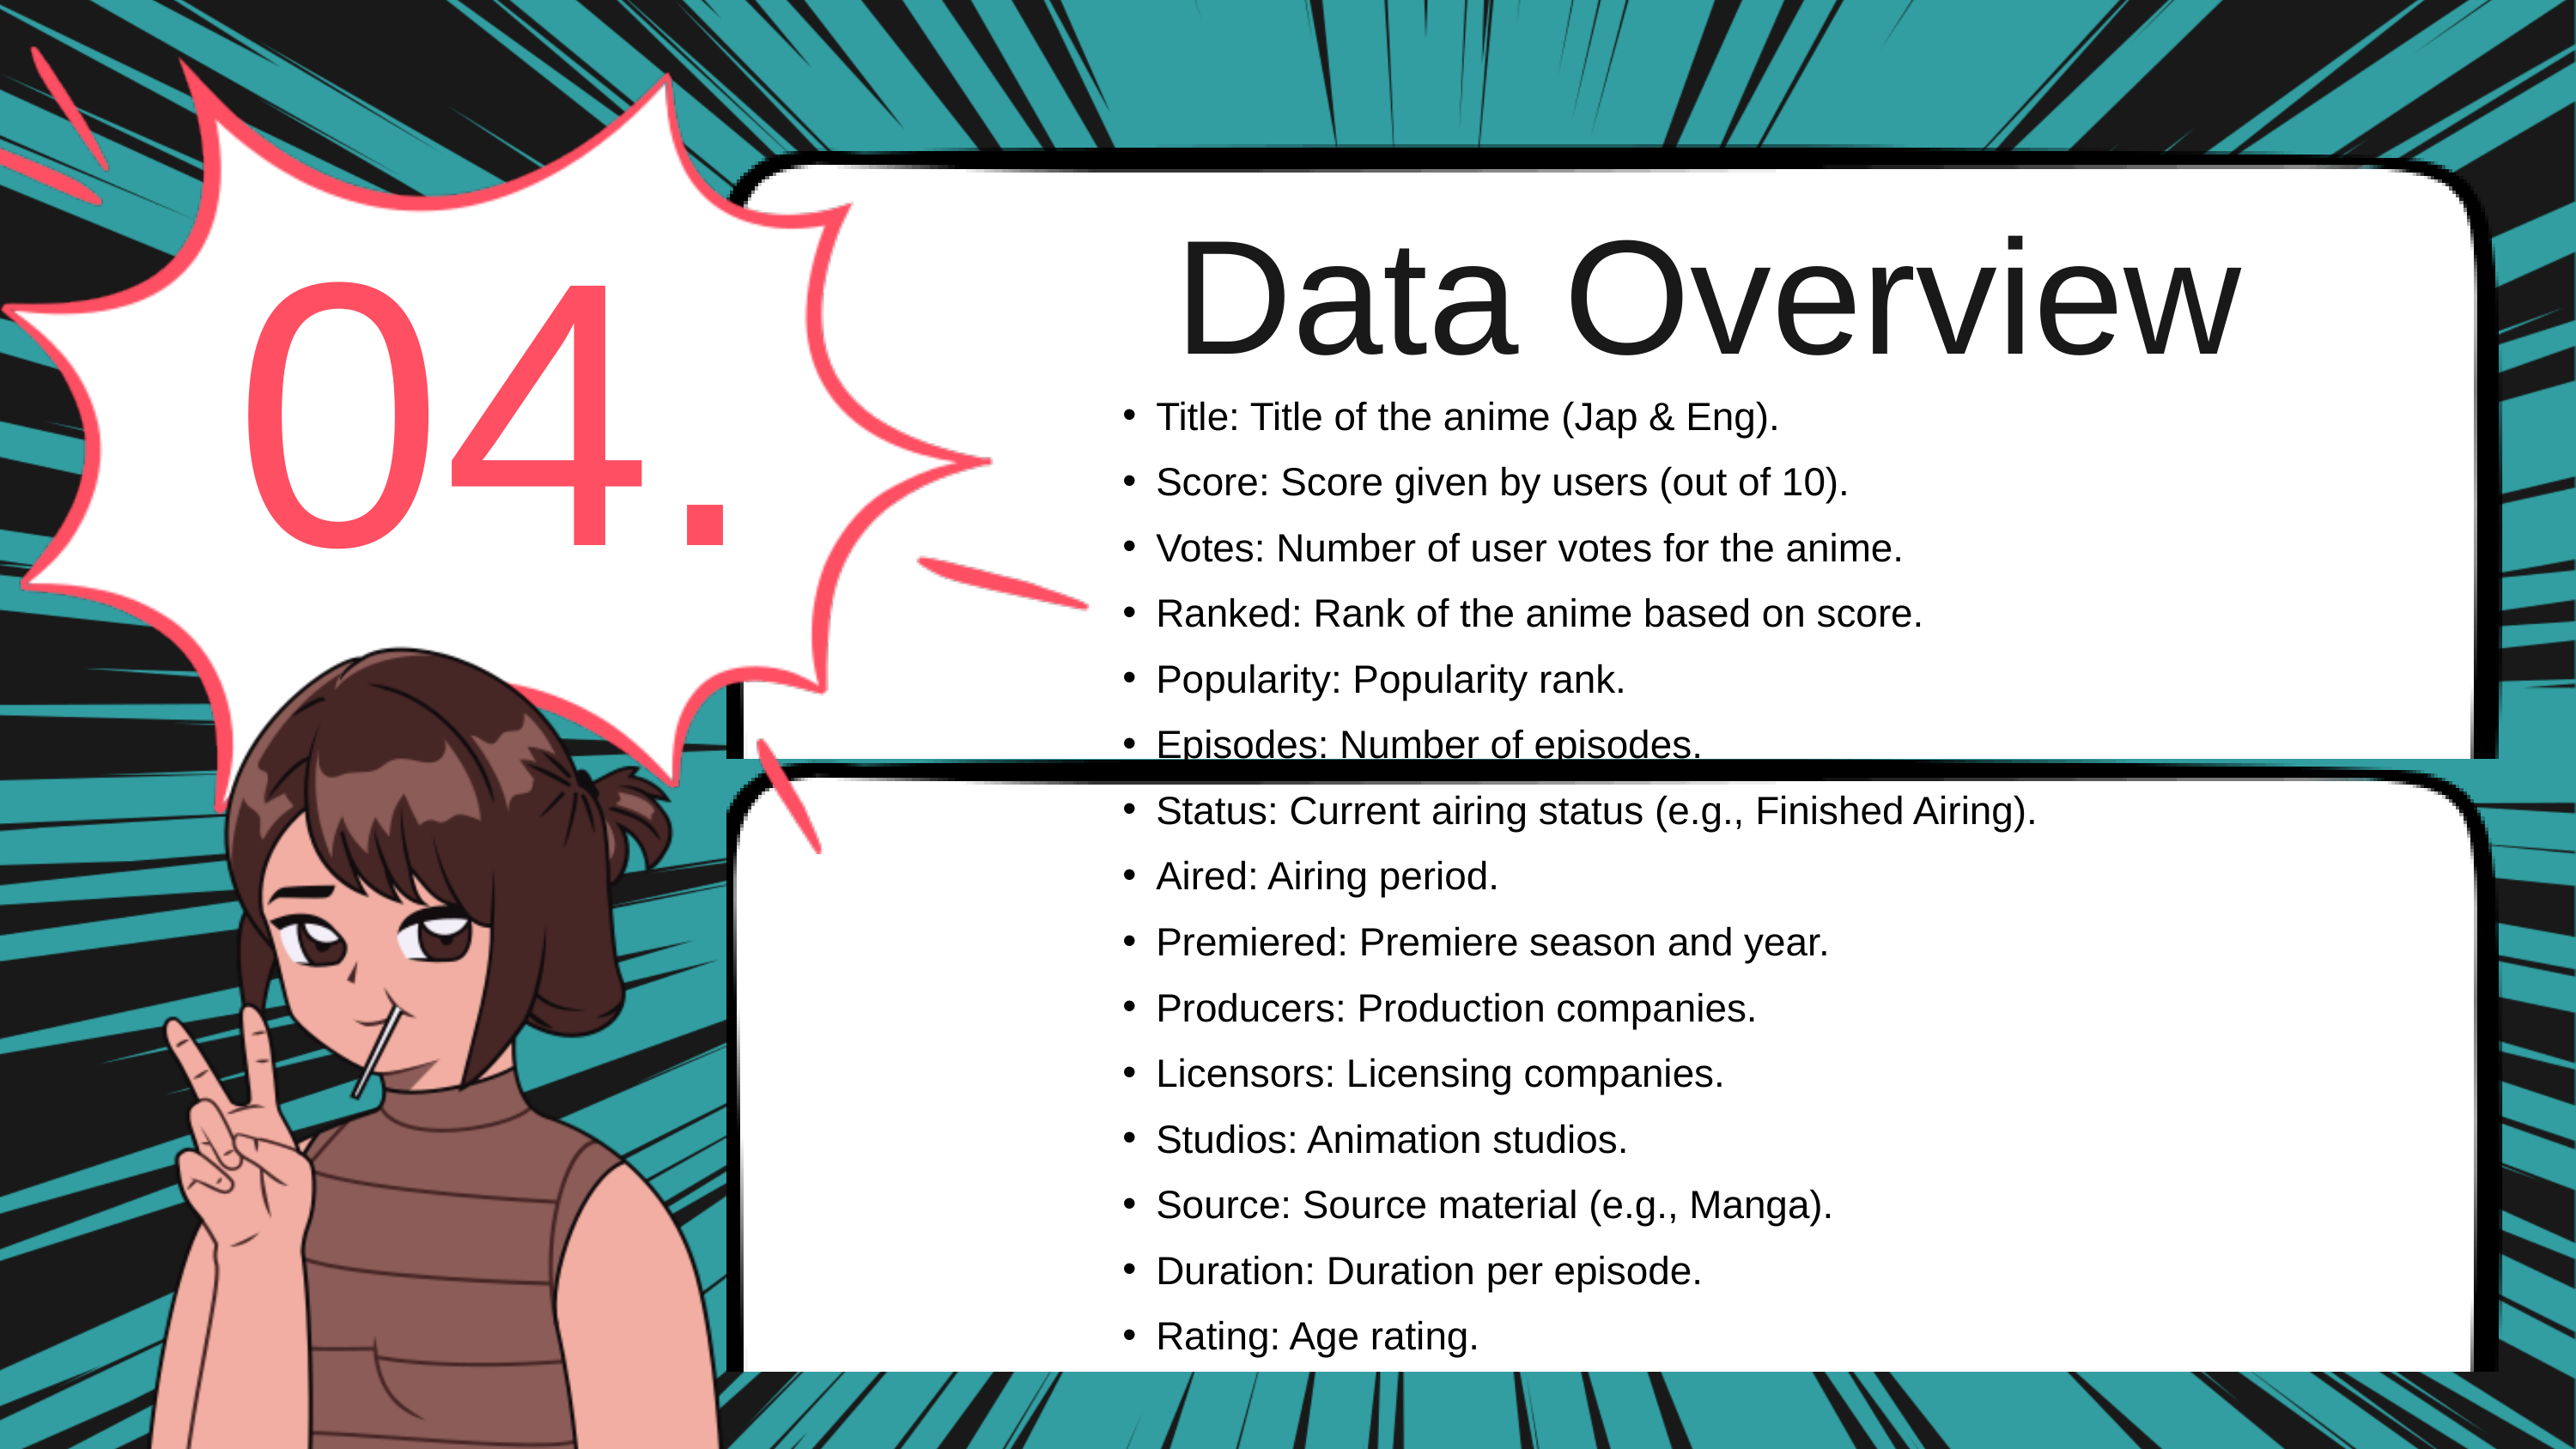

04.
Data Overview
Title: Title of the anime (Jap & Eng).
Score: Score given by users (out of 10).
Votes: Number of user votes for the anime.
Ranked: Rank of the anime based on score.
Popularity: Popularity rank.
Episodes: Number of episodes.
Status: Current airing status (e.g., Finished Airing).
Aired: Airing period.
Premiered: Premiere season and year.
Producers: Production companies.
Licensors: Licensing companies.
Studios: Animation studios.
Source: Source material (e.g., Manga).
Duration: Duration per episode.
Rating: Age rating.